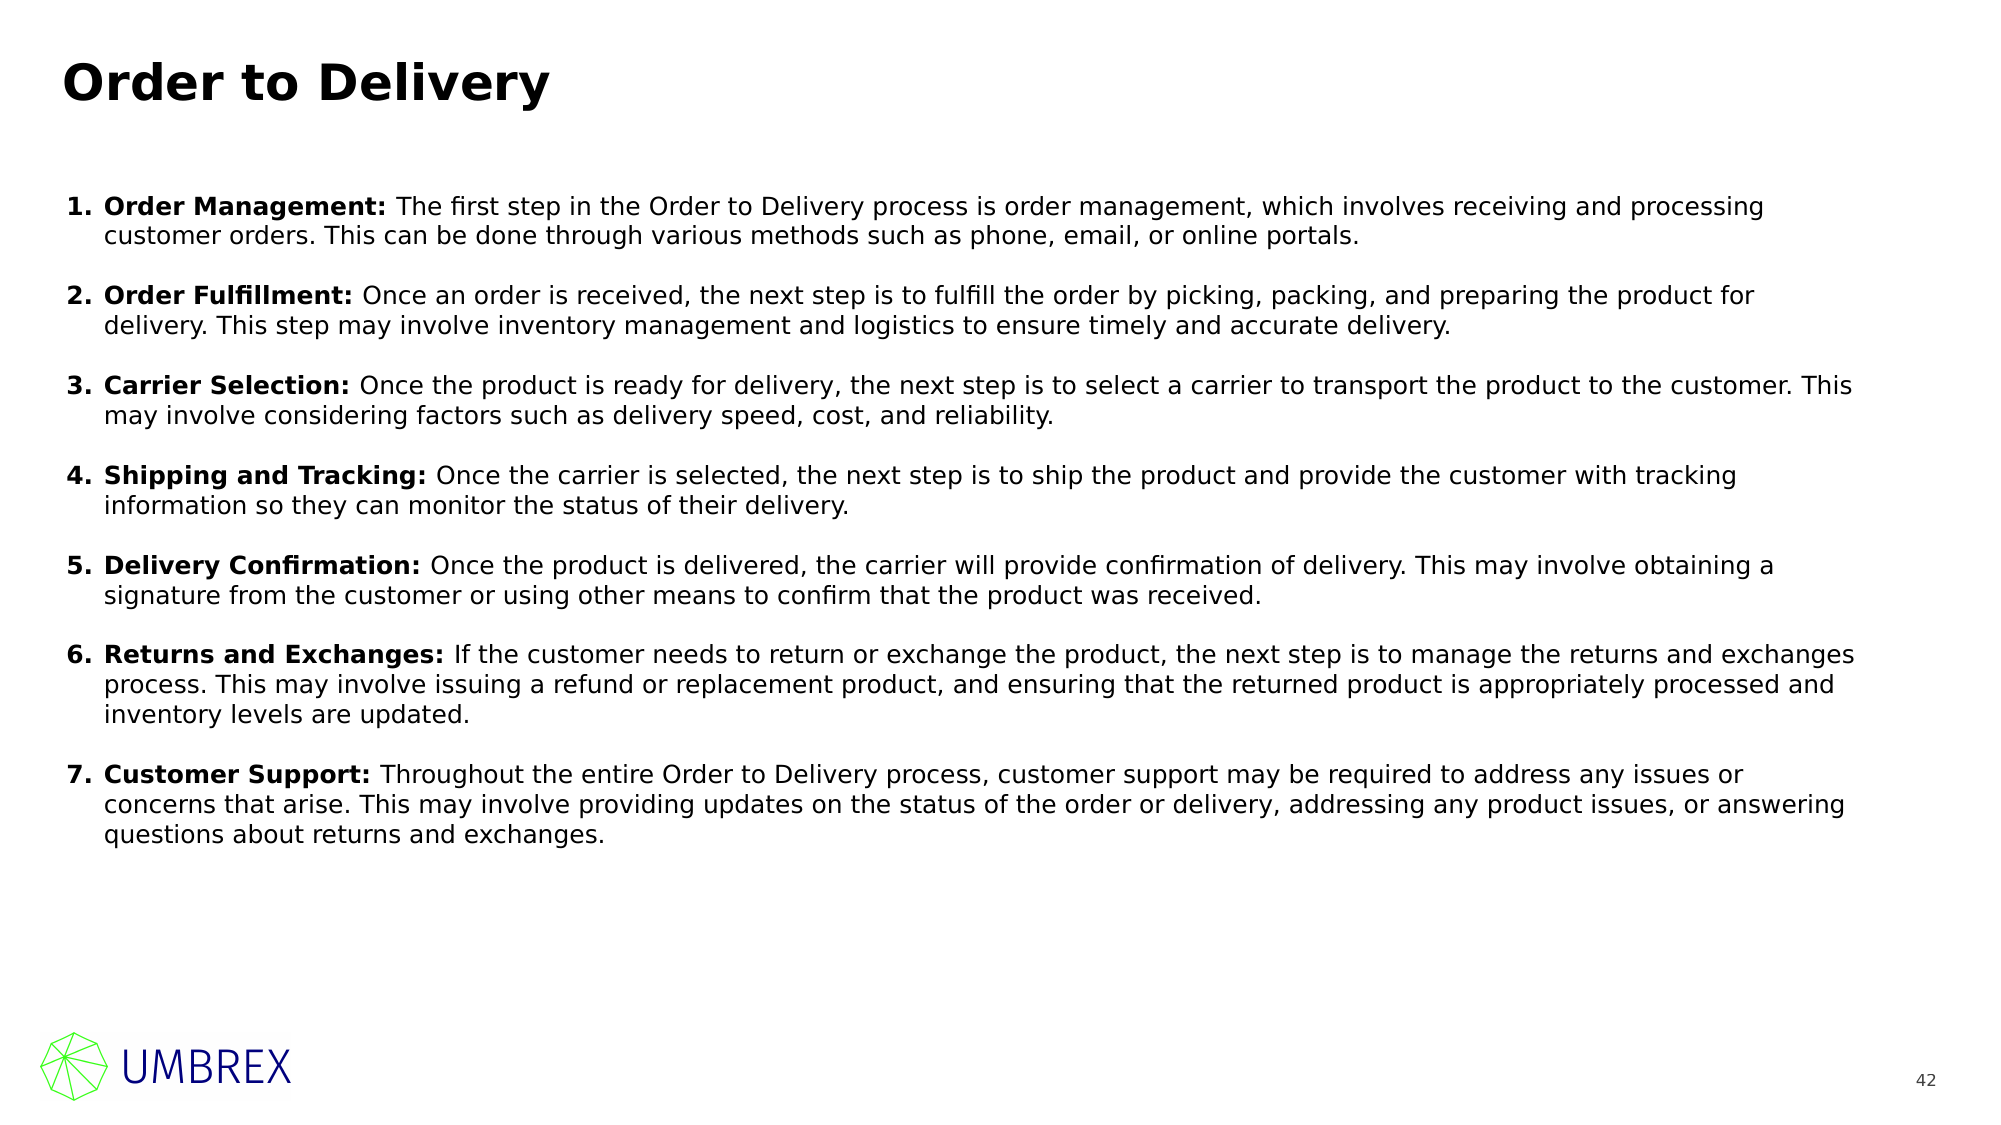

# Order to Delivery
Order Management: The first step in the Order to Delivery process is order management, which involves receiving and processing customer orders. This can be done through various methods such as phone, email, or online portals.

Order Fulfillment: Once an order is received, the next step is to fulfill the order by picking, packing, and preparing the product for delivery. This step may involve inventory management and logistics to ensure timely and accurate delivery.

Carrier Selection: Once the product is ready for delivery, the next step is to select a carrier to transport the product to the customer. This may involve considering factors such as delivery speed, cost, and reliability.

Shipping and Tracking: Once the carrier is selected, the next step is to ship the product and provide the customer with tracking information so they can monitor the status of their delivery.

Delivery Confirmation: Once the product is delivered, the carrier will provide confirmation of delivery. This may involve obtaining a signature from the customer or using other means to confirm that the product was received.

Returns and Exchanges: If the customer needs to return or exchange the product, the next step is to manage the returns and exchanges process. This may involve issuing a refund or replacement product, and ensuring that the returned product is appropriately processed and inventory levels are updated.

Customer Support: Throughout the entire Order to Delivery process, customer support may be required to address any issues or concerns that arise. This may involve providing updates on the status of the order or delivery, addressing any product issues, or answering questions about returns and exchanges.